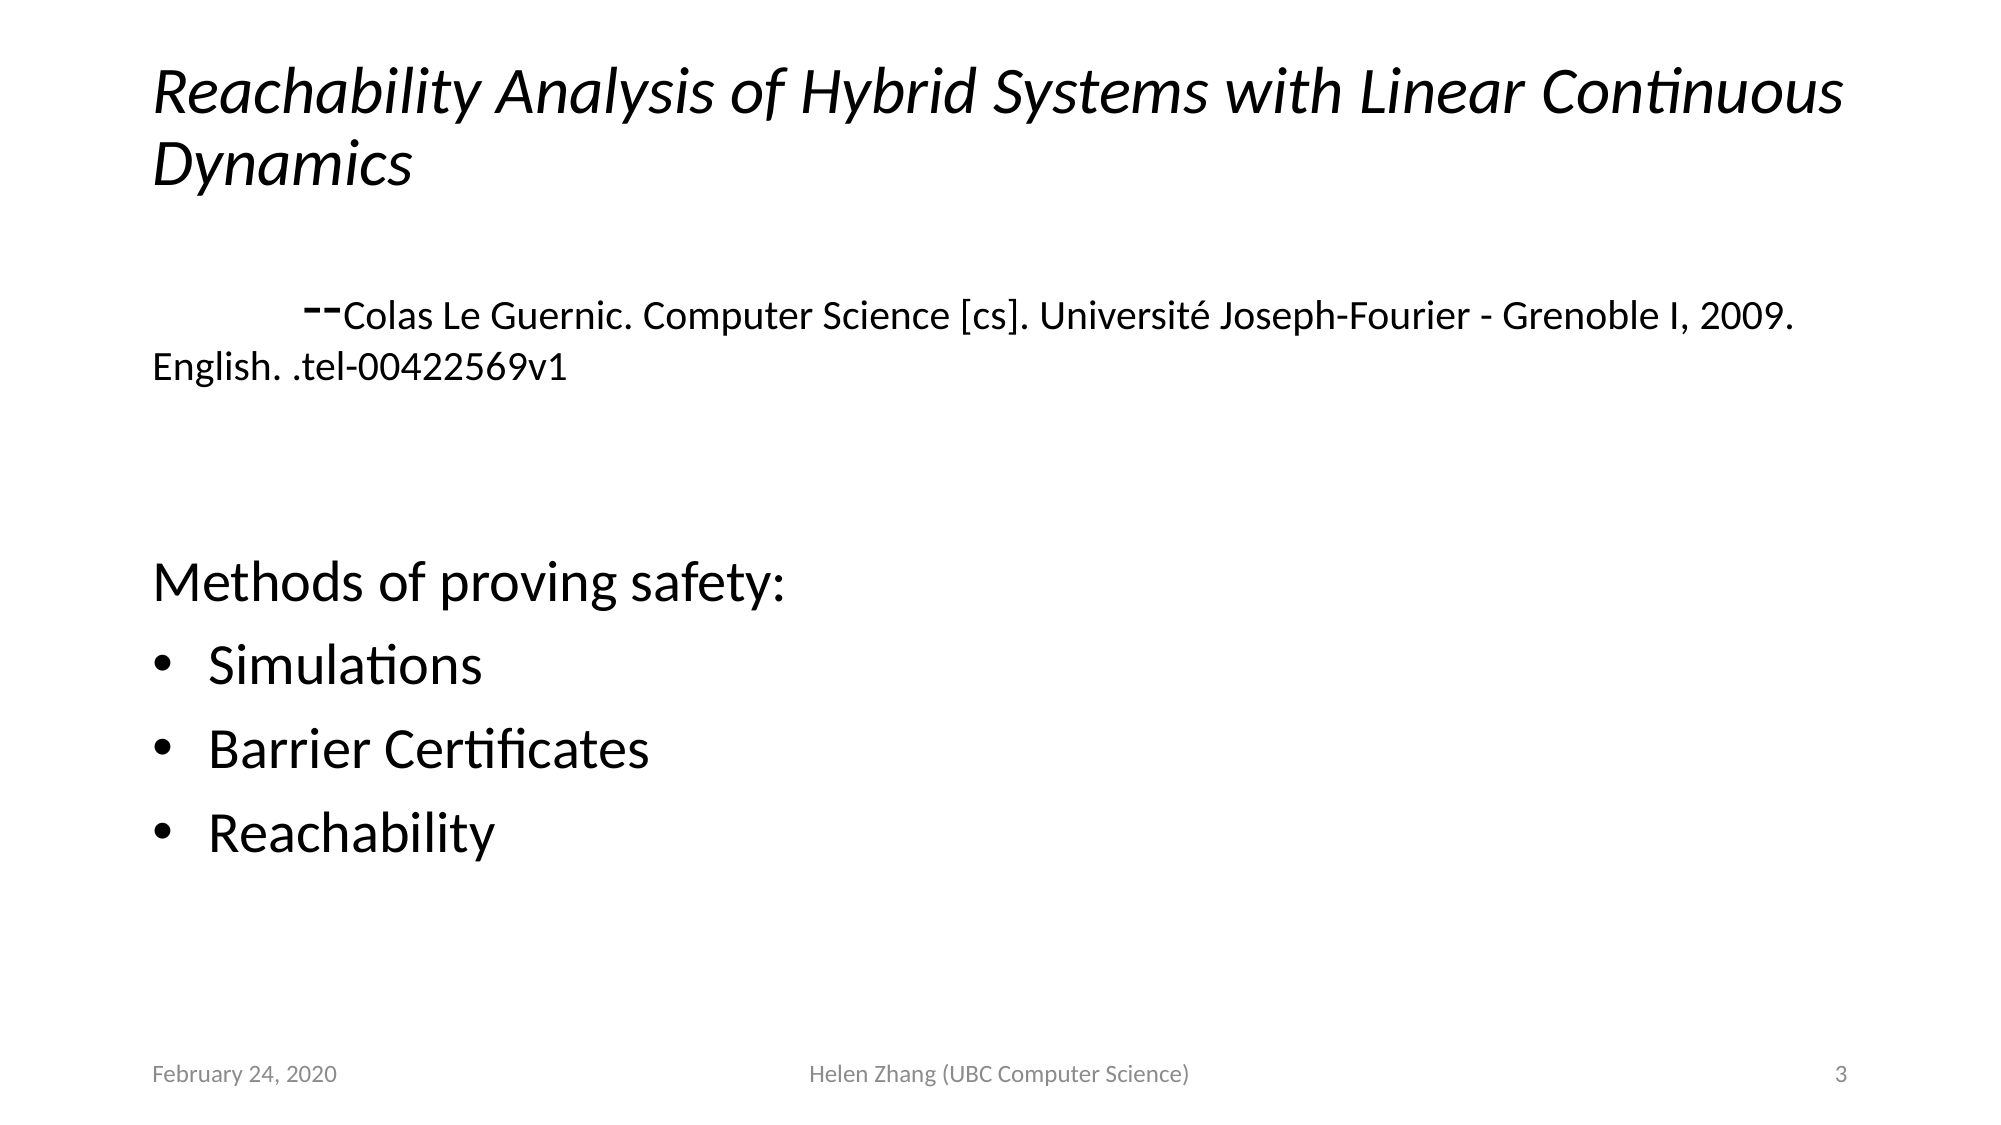

Reachability Analysis of Hybrid Systems with Linear Continuous Dynamics
	--Colas Le Guernic. Computer Science [cs]. Université Joseph-Fourier - Grenoble I, 2009. English. .tel-00422569v1

#
Methods of proving safety:
Simulations
Barrier Certificates
Reachability

February 24, 2020
Helen Zhang (UBC Computer Science)
3